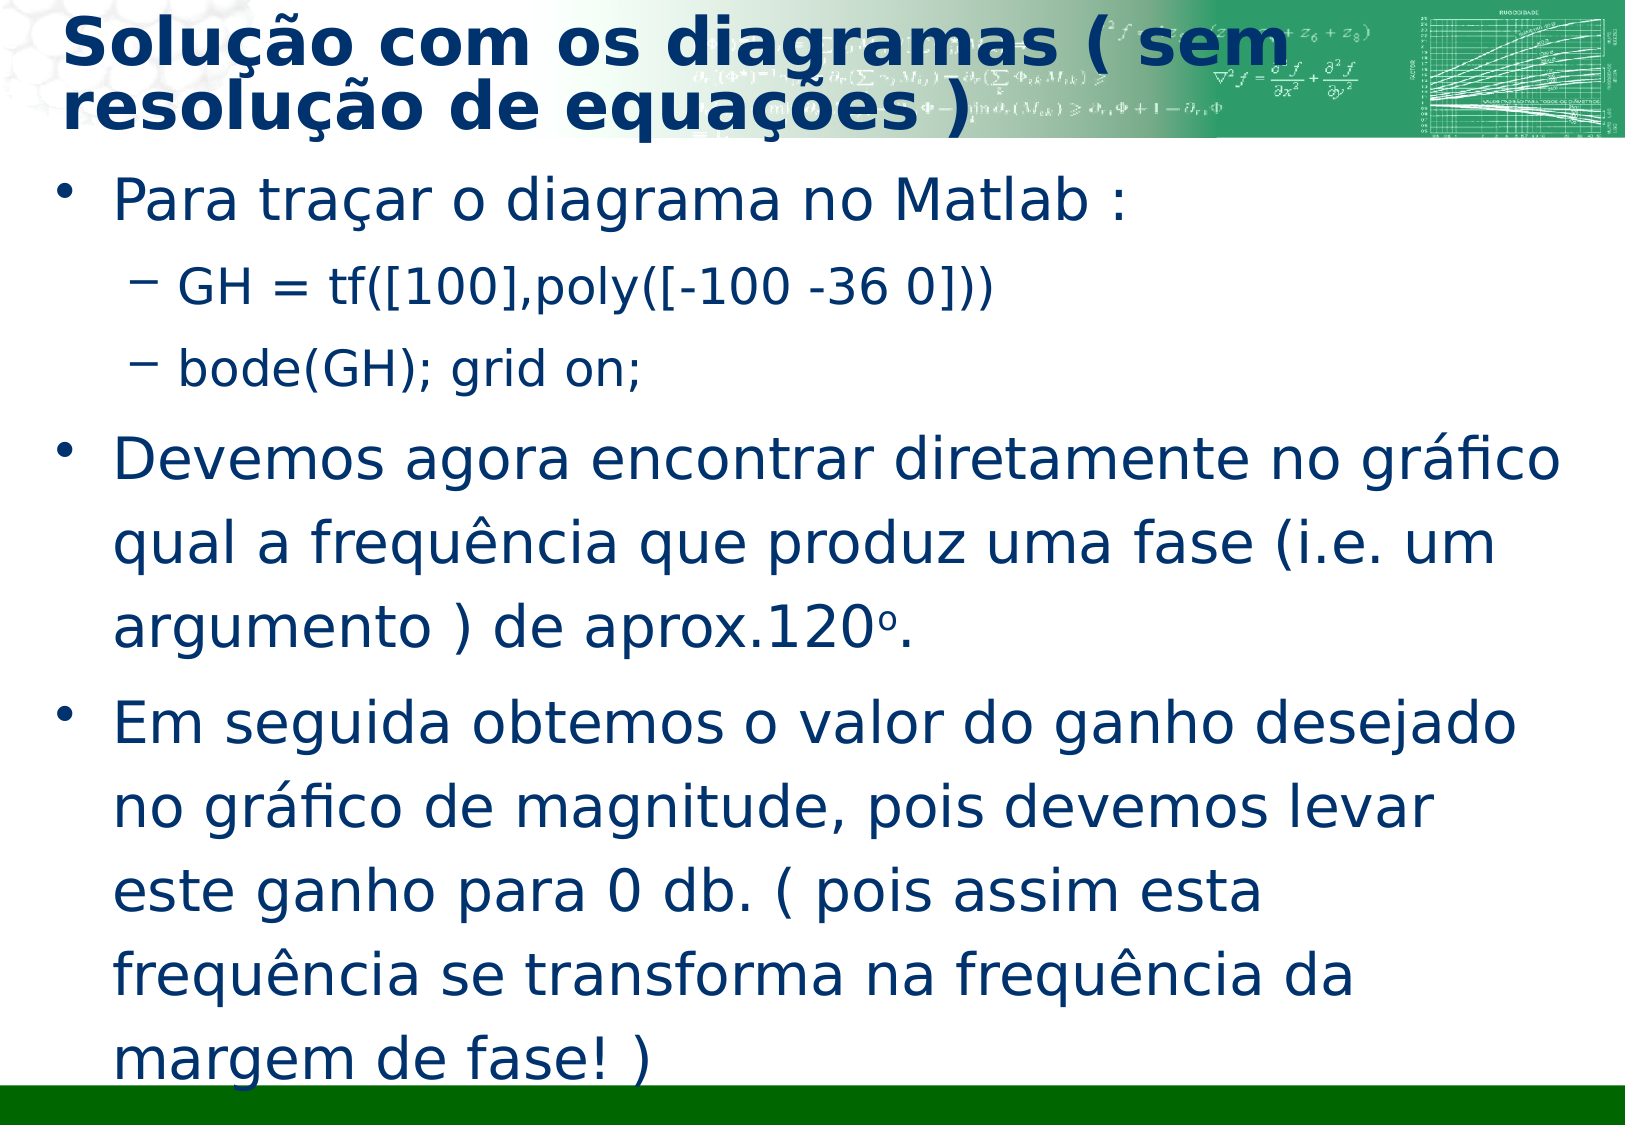

# Solução com os diagramas ( sem resolução de equações )
Para traçar o diagrama no Matlab :
GH = tf([100],poly([-100 -36 0]))
bode(GH); grid on;
Devemos agora encontrar diretamente no gráfico qual a frequência que produz uma fase (i.e. um argumento ) de aprox.120o.
Em seguida obtemos o valor do ganho desejado no gráfico de magnitude, pois devemos levar este ganho para 0 db. ( pois assim esta frequência se transforma na frequência da margem de fase! )